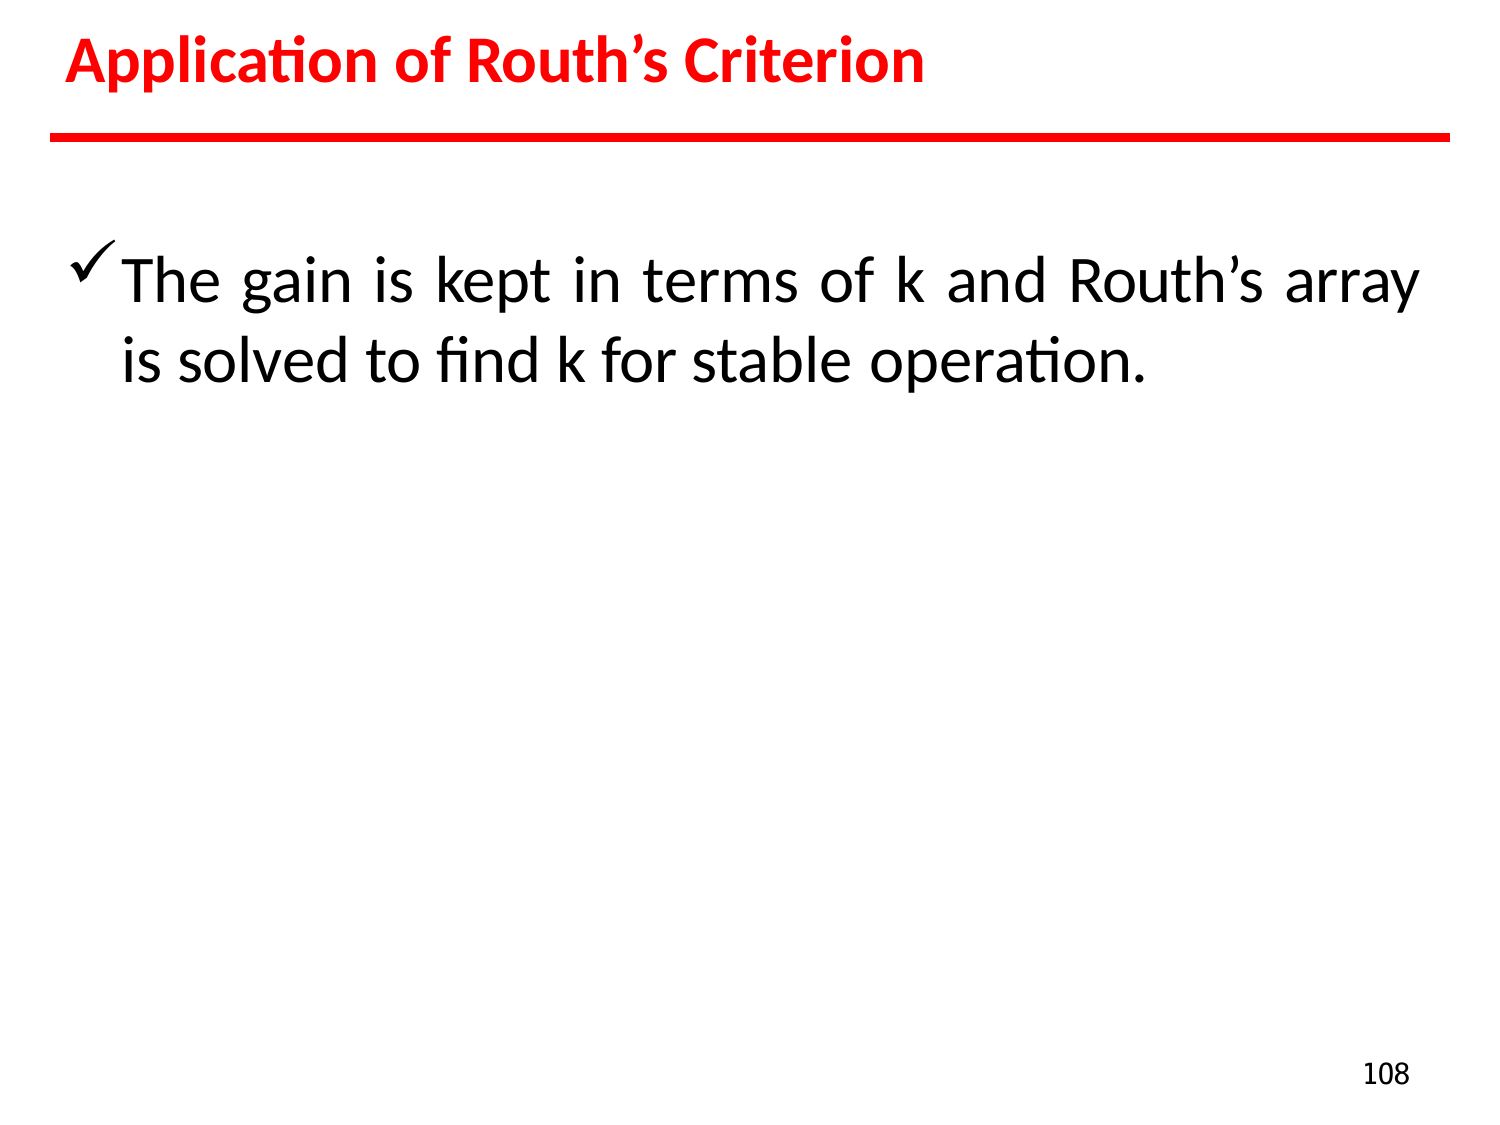

# Application of Routh’s Criterion

The gain is kept in terms of k and Routh’s array is solved to find k for stable operation.
108